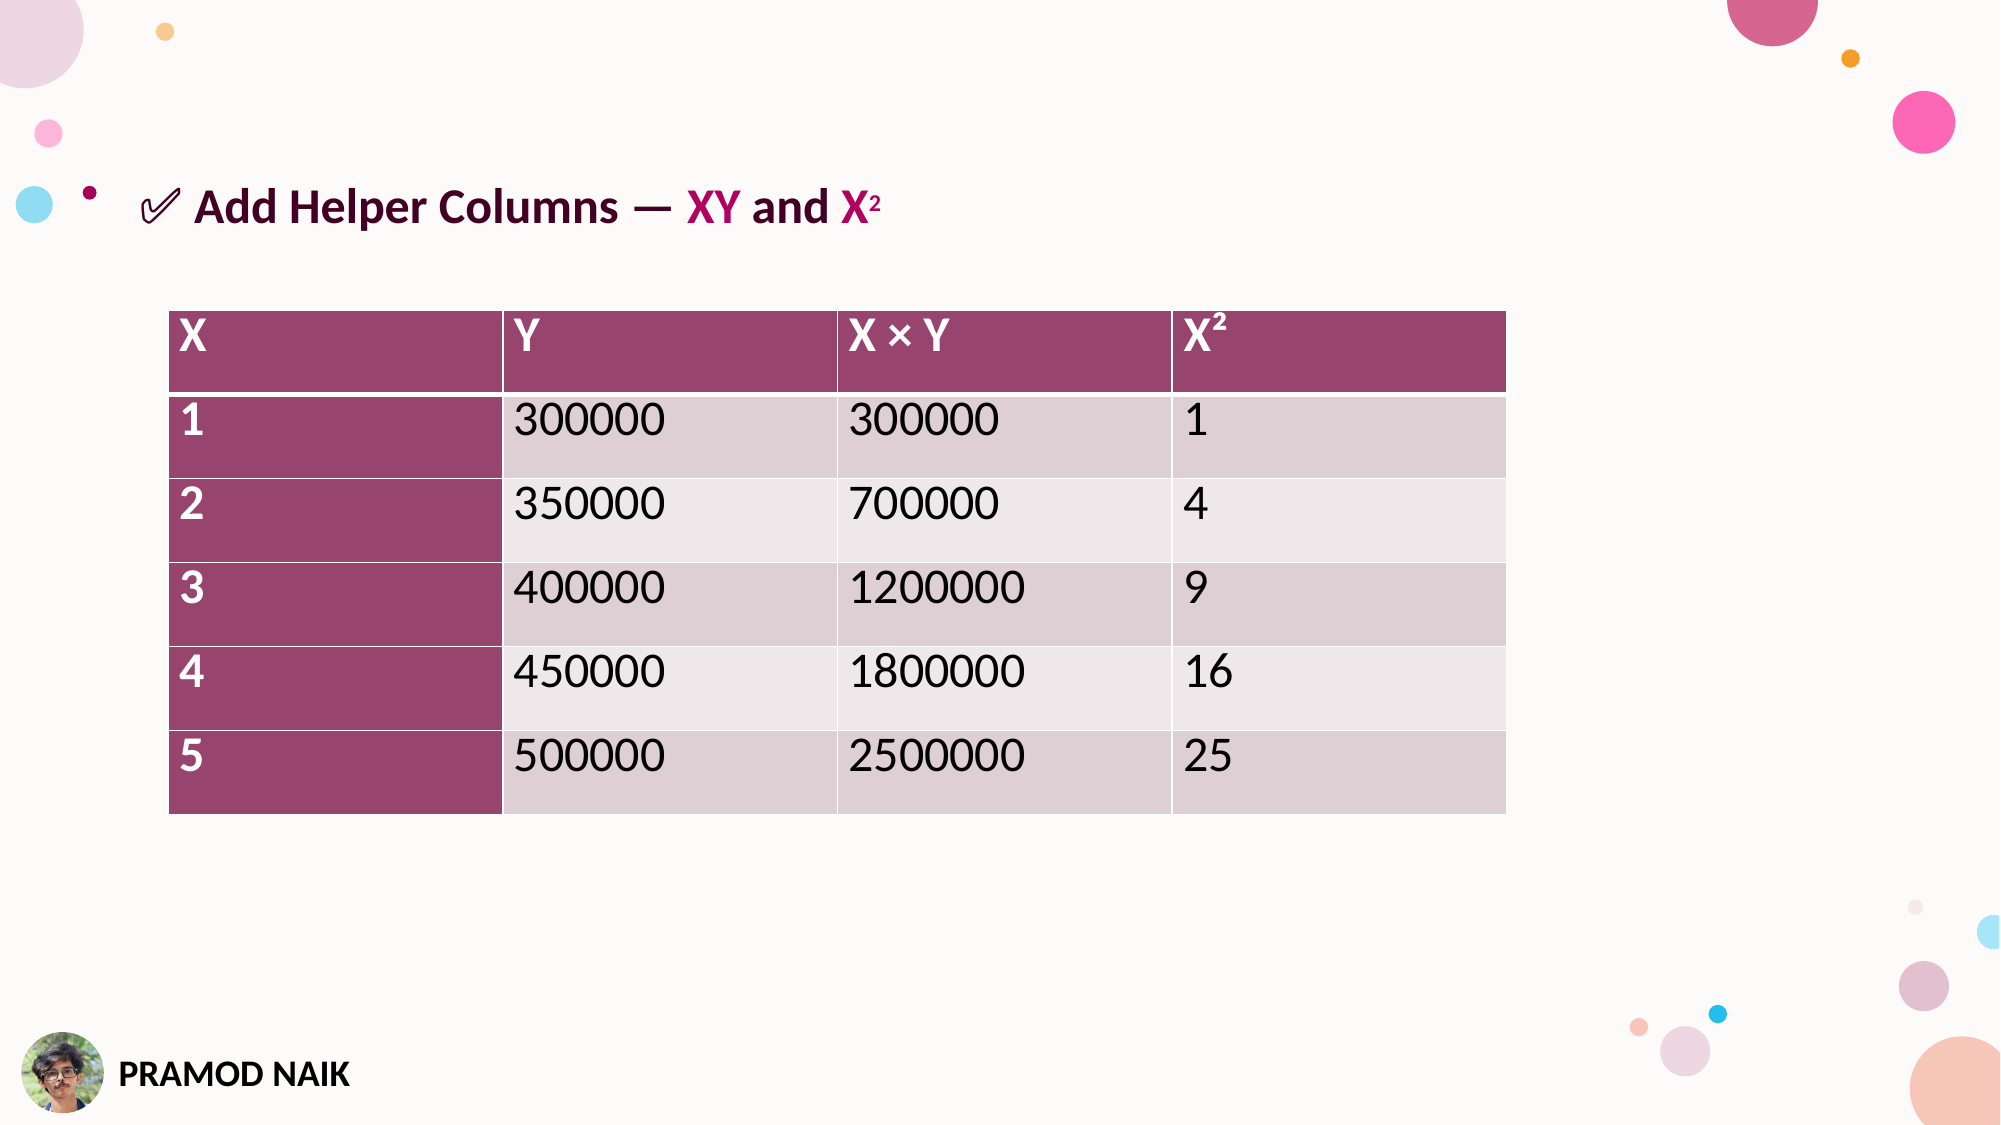

✅ Add Helper Columns — XY and X2

| X | Y | X × Y | X² |
| --- | --- | --- | --- |
| 1 | 300000 | 300000 | 1 |
| 2 | 350000 | 700000 | 4 |
| 3 | 400000 | 1200000 | 9 |
| 4 | 450000 | 1800000 | 16 |
| 5 | 500000 | 2500000 | 25 |